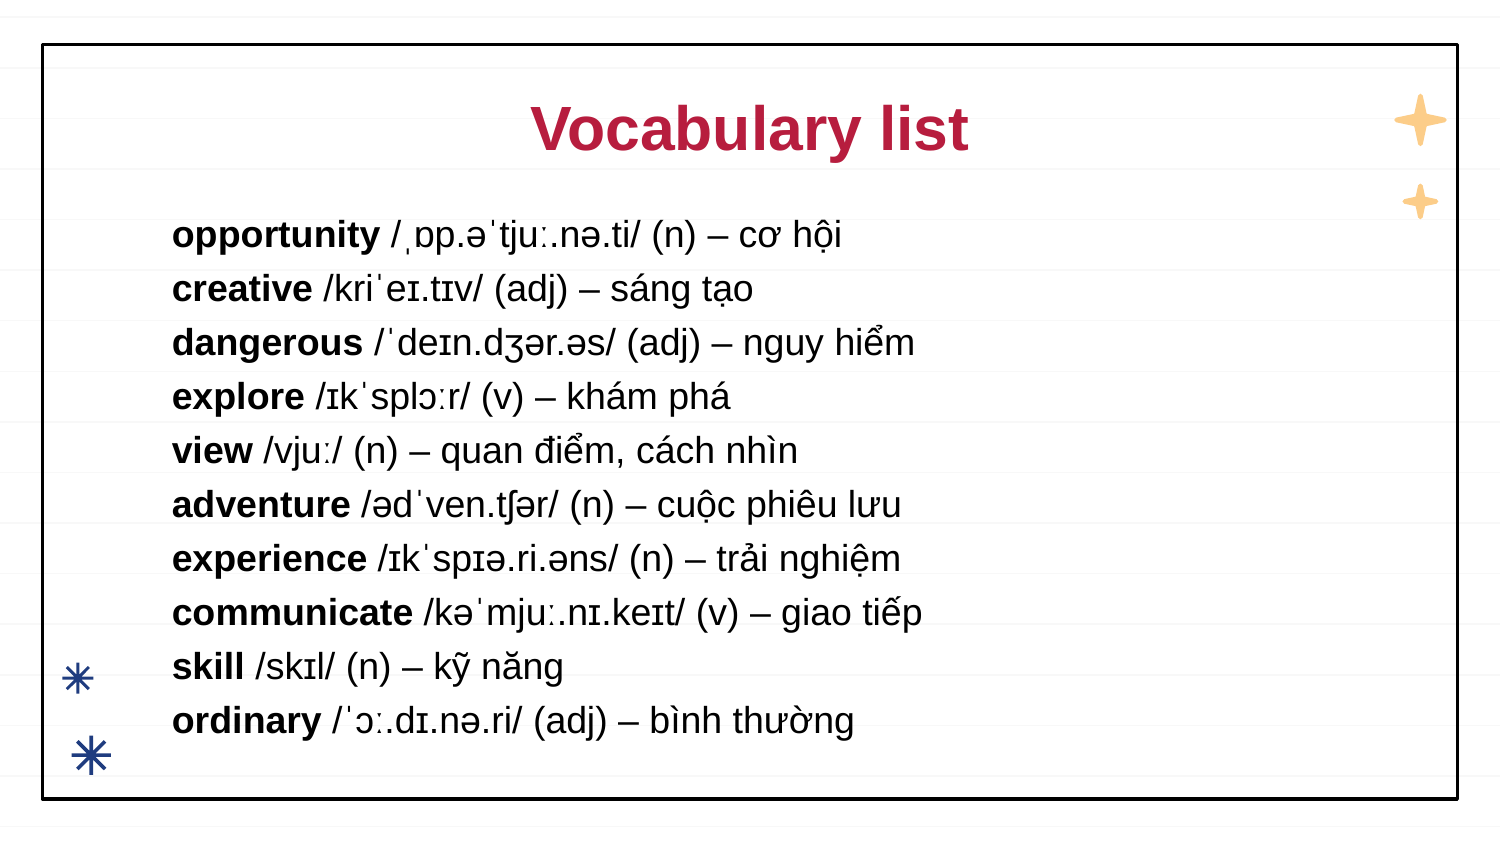

# Vocabulary list
opportunity /ˌɒp.əˈtjuː.nə.ti/ (n) – cơ hội
creative /kriˈeɪ.tɪv/ (adj) – sáng tạo
dangerous /ˈdeɪn.dʒər.əs/ (adj) – nguy hiểm
explore /ɪkˈsplɔːr/ (v) – khám phá
view /vjuː/ (n) – quan điểm, cách nhìn
adventure /ədˈven.tʃər/ (n) – cuộc phiêu lưu
experience /ɪkˈspɪə.ri.əns/ (n) – trải nghiệm
communicate /kəˈmjuː.nɪ.keɪt/ (v) – giao tiếp
skill /skɪl/ (n) – kỹ năng
ordinary /ˈɔː.dɪ.nə.ri/ (adj) – bình thường